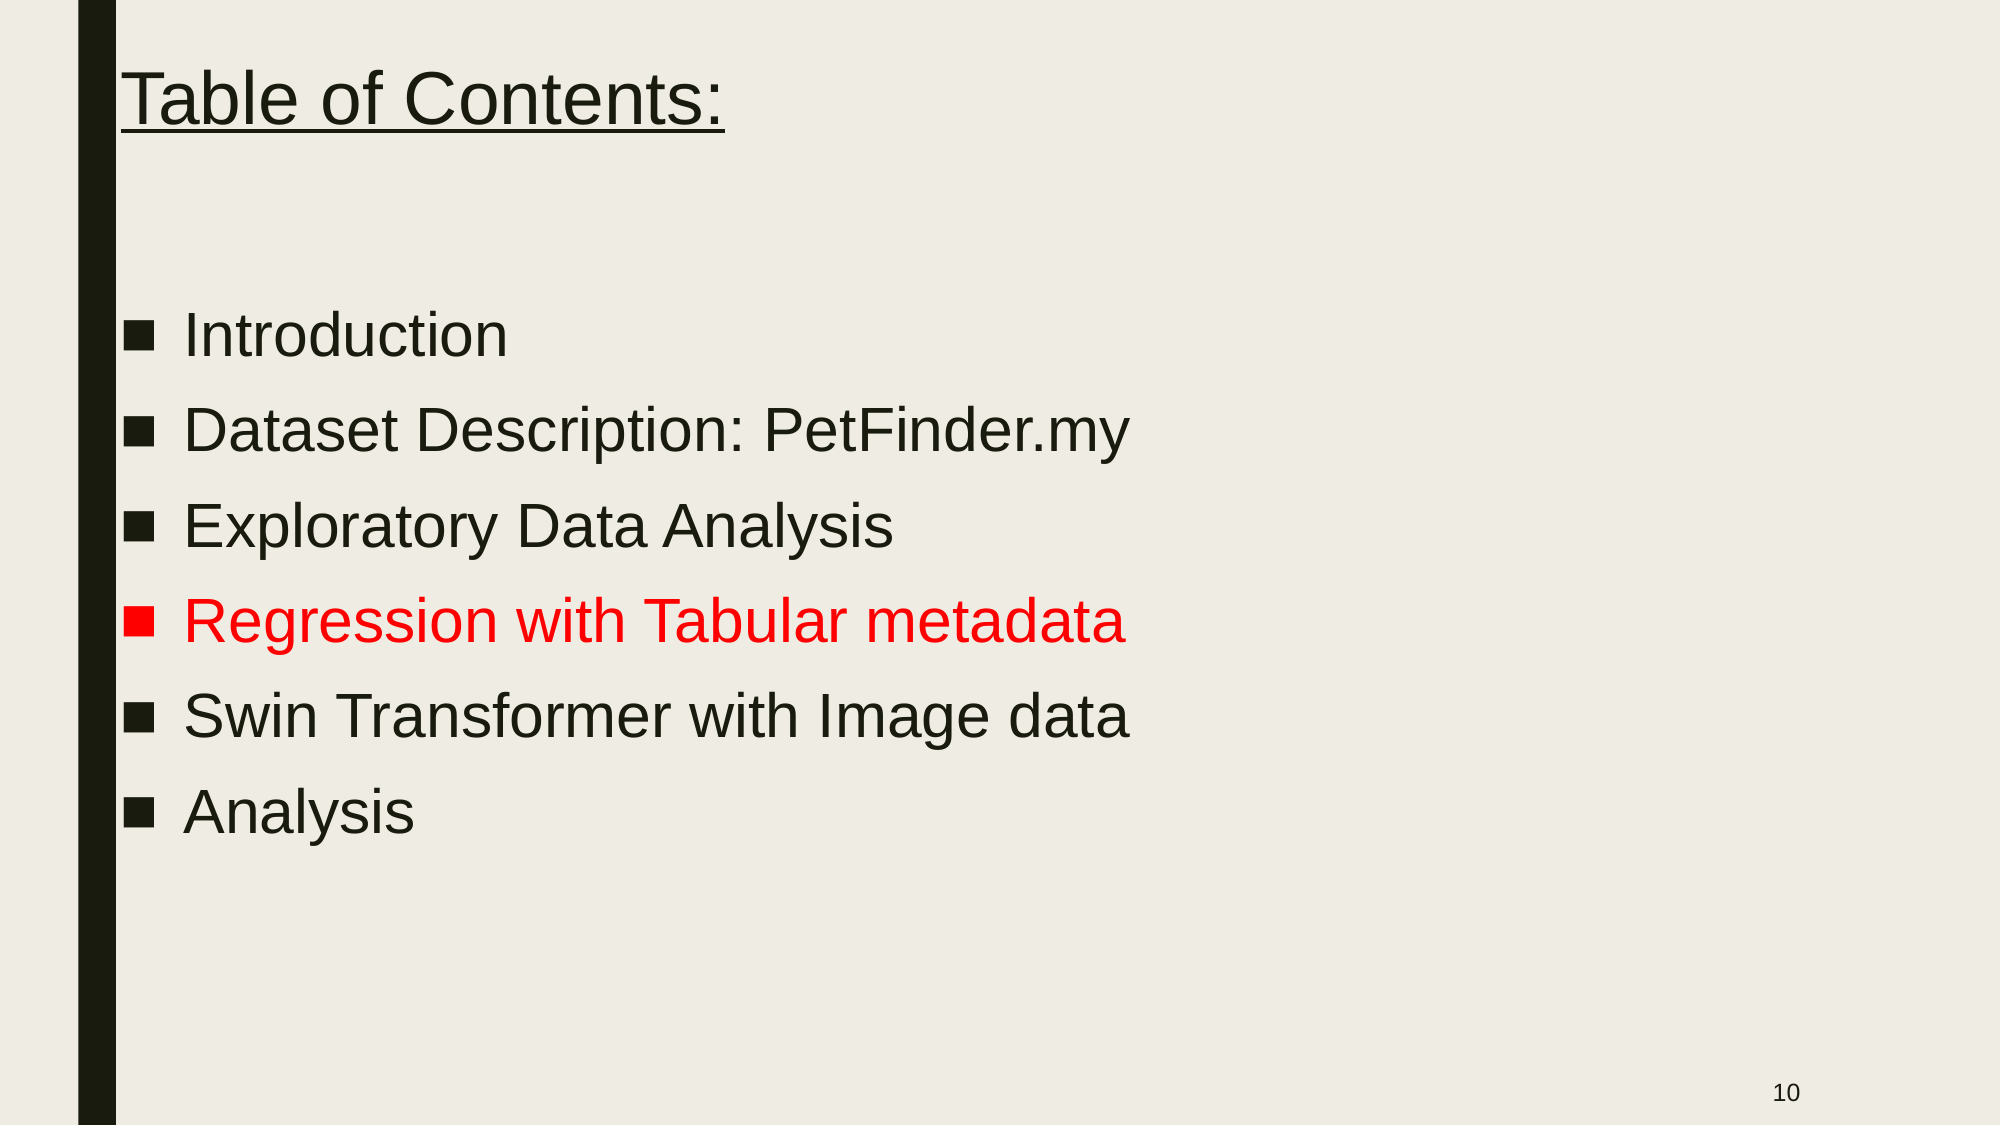

# Table of Contents:
Introduction
Dataset Description: PetFinder.my
Exploratory Data Analysis
Regression with Tabular metadata
Swin Transformer with Image data
Analysis
10